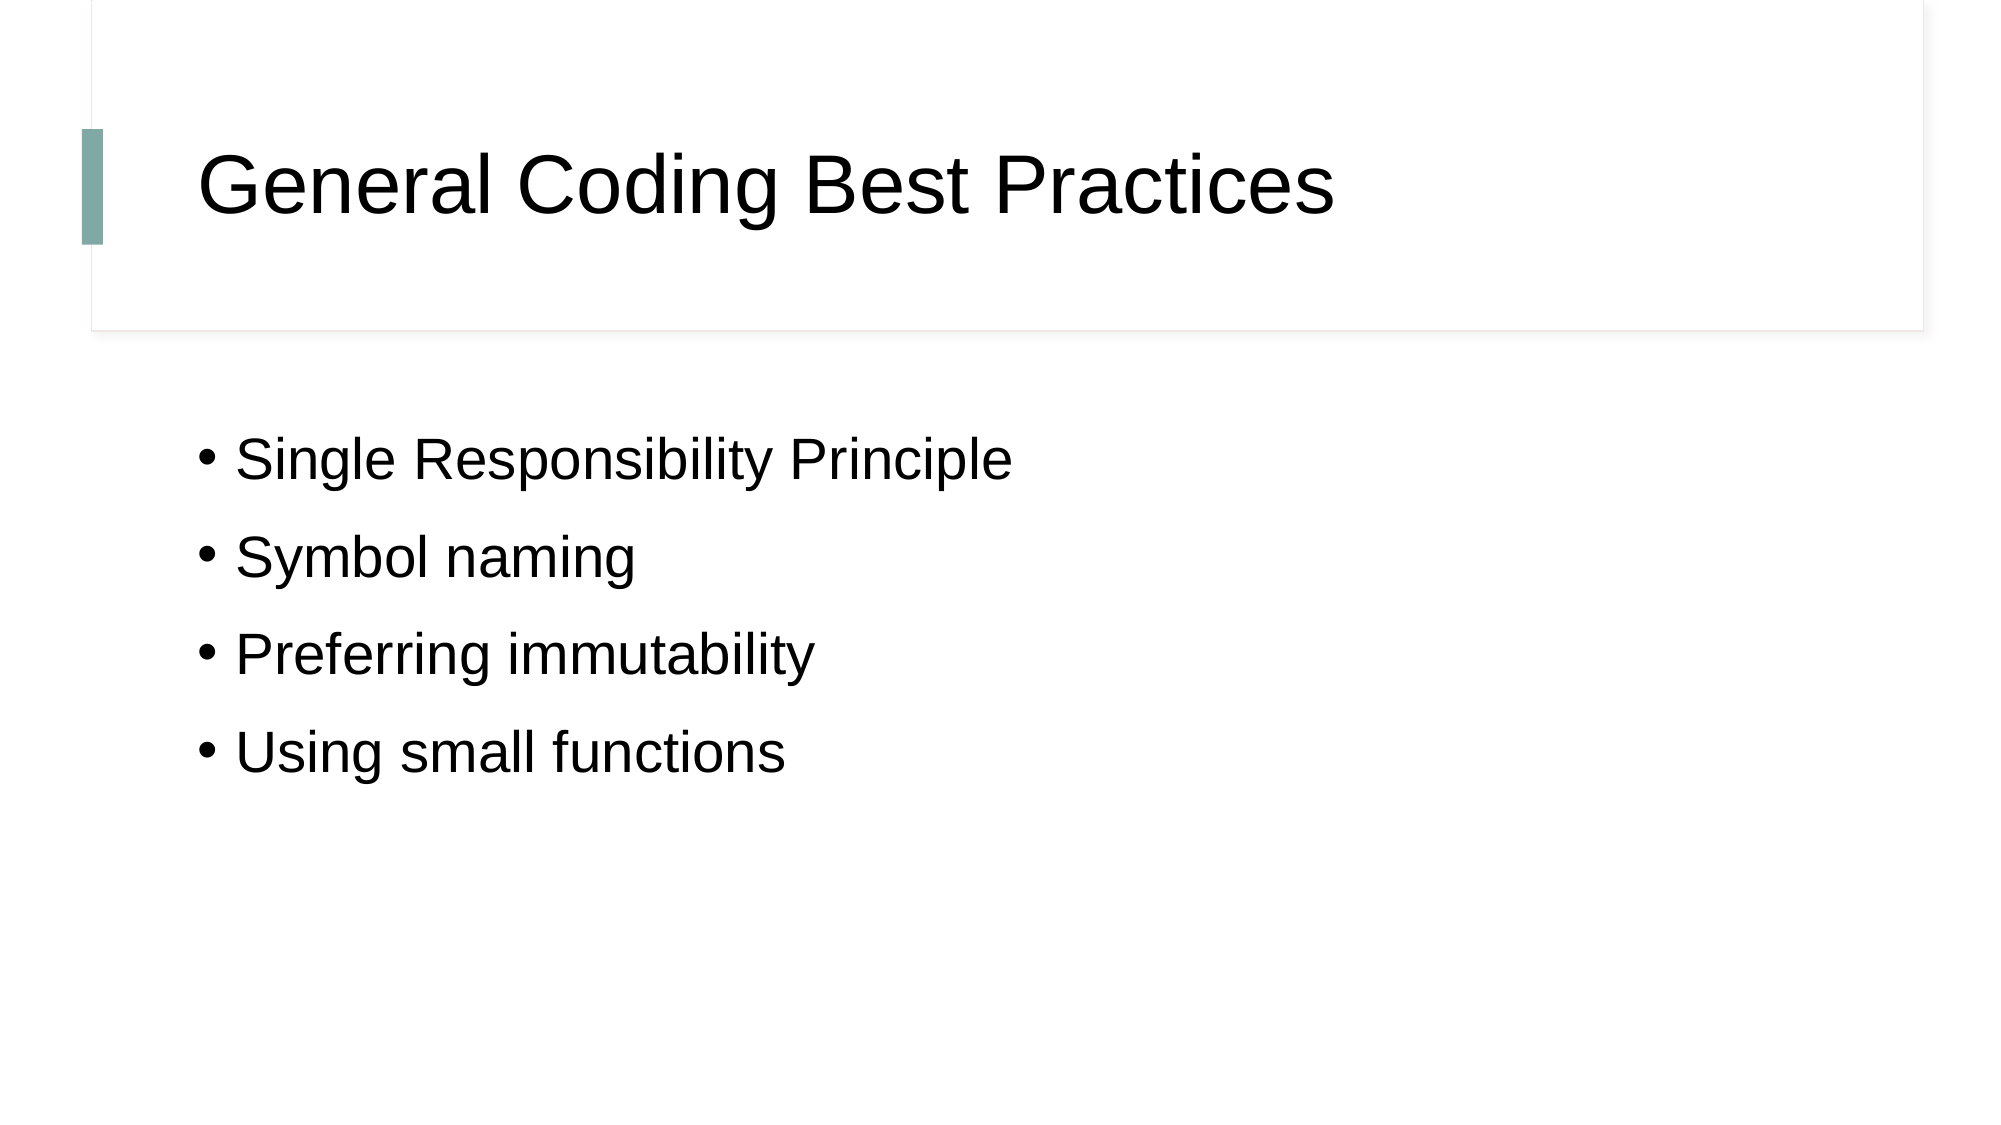

# General Coding Best Practices
Single Responsibility Principle
Symbol naming
Preferring immutability
Using small functions